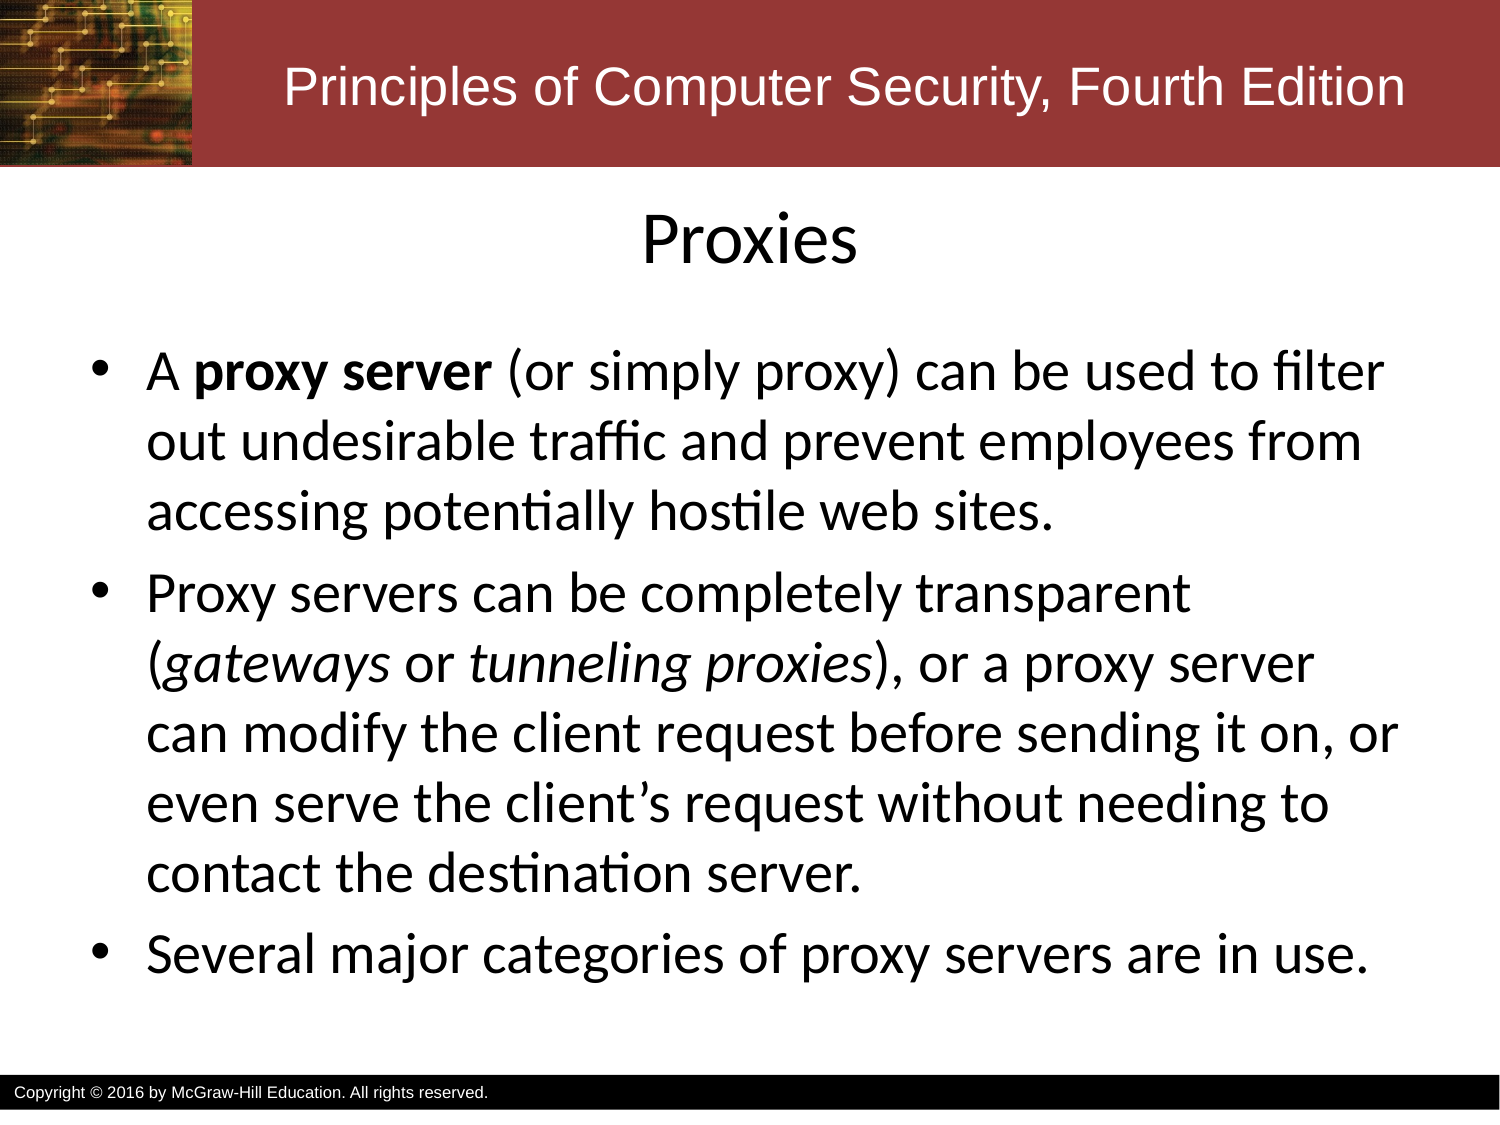

# Proxies
A proxy server (or simply proxy) can be used to filter out undesirable traffic and prevent employees from accessing potentially hostile web sites.
Proxy servers can be completely transparent (gateways or tunneling proxies), or a proxy server can modify the client request before sending it on, or even serve the client’s request without needing to contact the destination server.
Several major categories of proxy servers are in use.